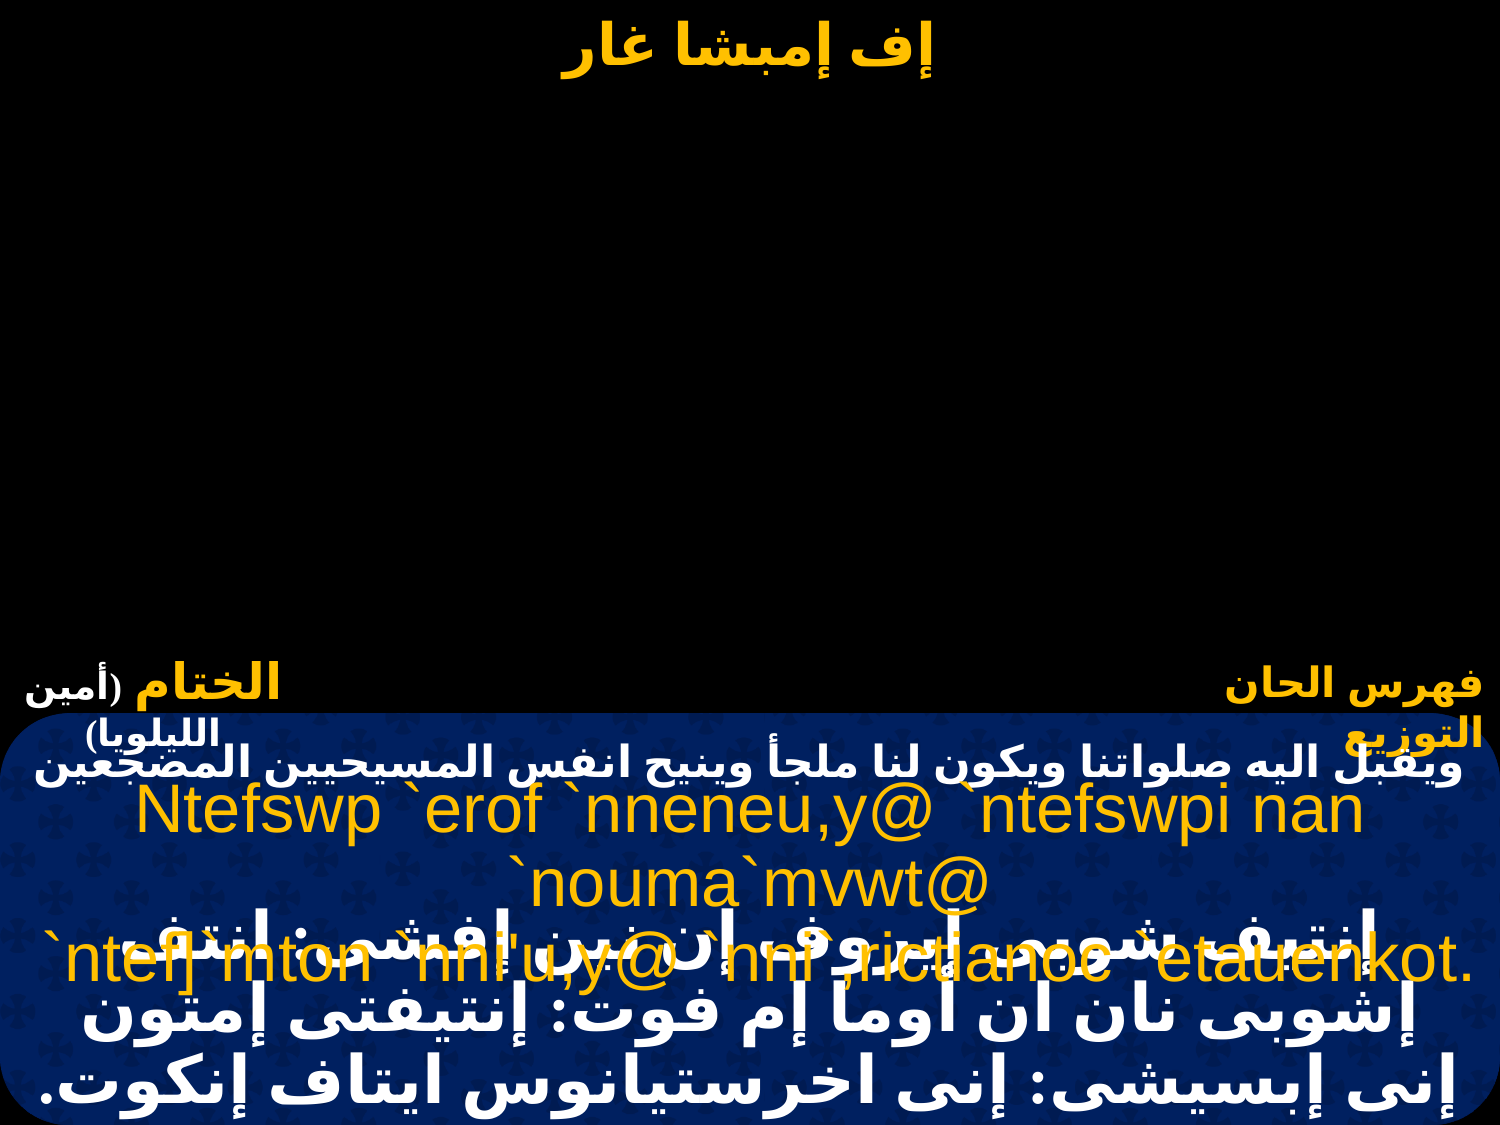

# ويقبل اليه صلواتنا ويكون لنا ملجأ وينيح انفس المسيحيين المضجعين
Ntefswp `erof `nneneu,y@ `ntefswpi nan `nouma`mvwt@
 `ntef]`mton `nni'u,y@ `nni`,rictianoc `etauenkot.
إنتيف شوبى إيروف إن نين إفشى: انتف إشوبى نان ان أوما إم فوت: إنتيفتى إمتون إنى إبسيشى: إنى اخرستيانوس ايتاف إنكوت.